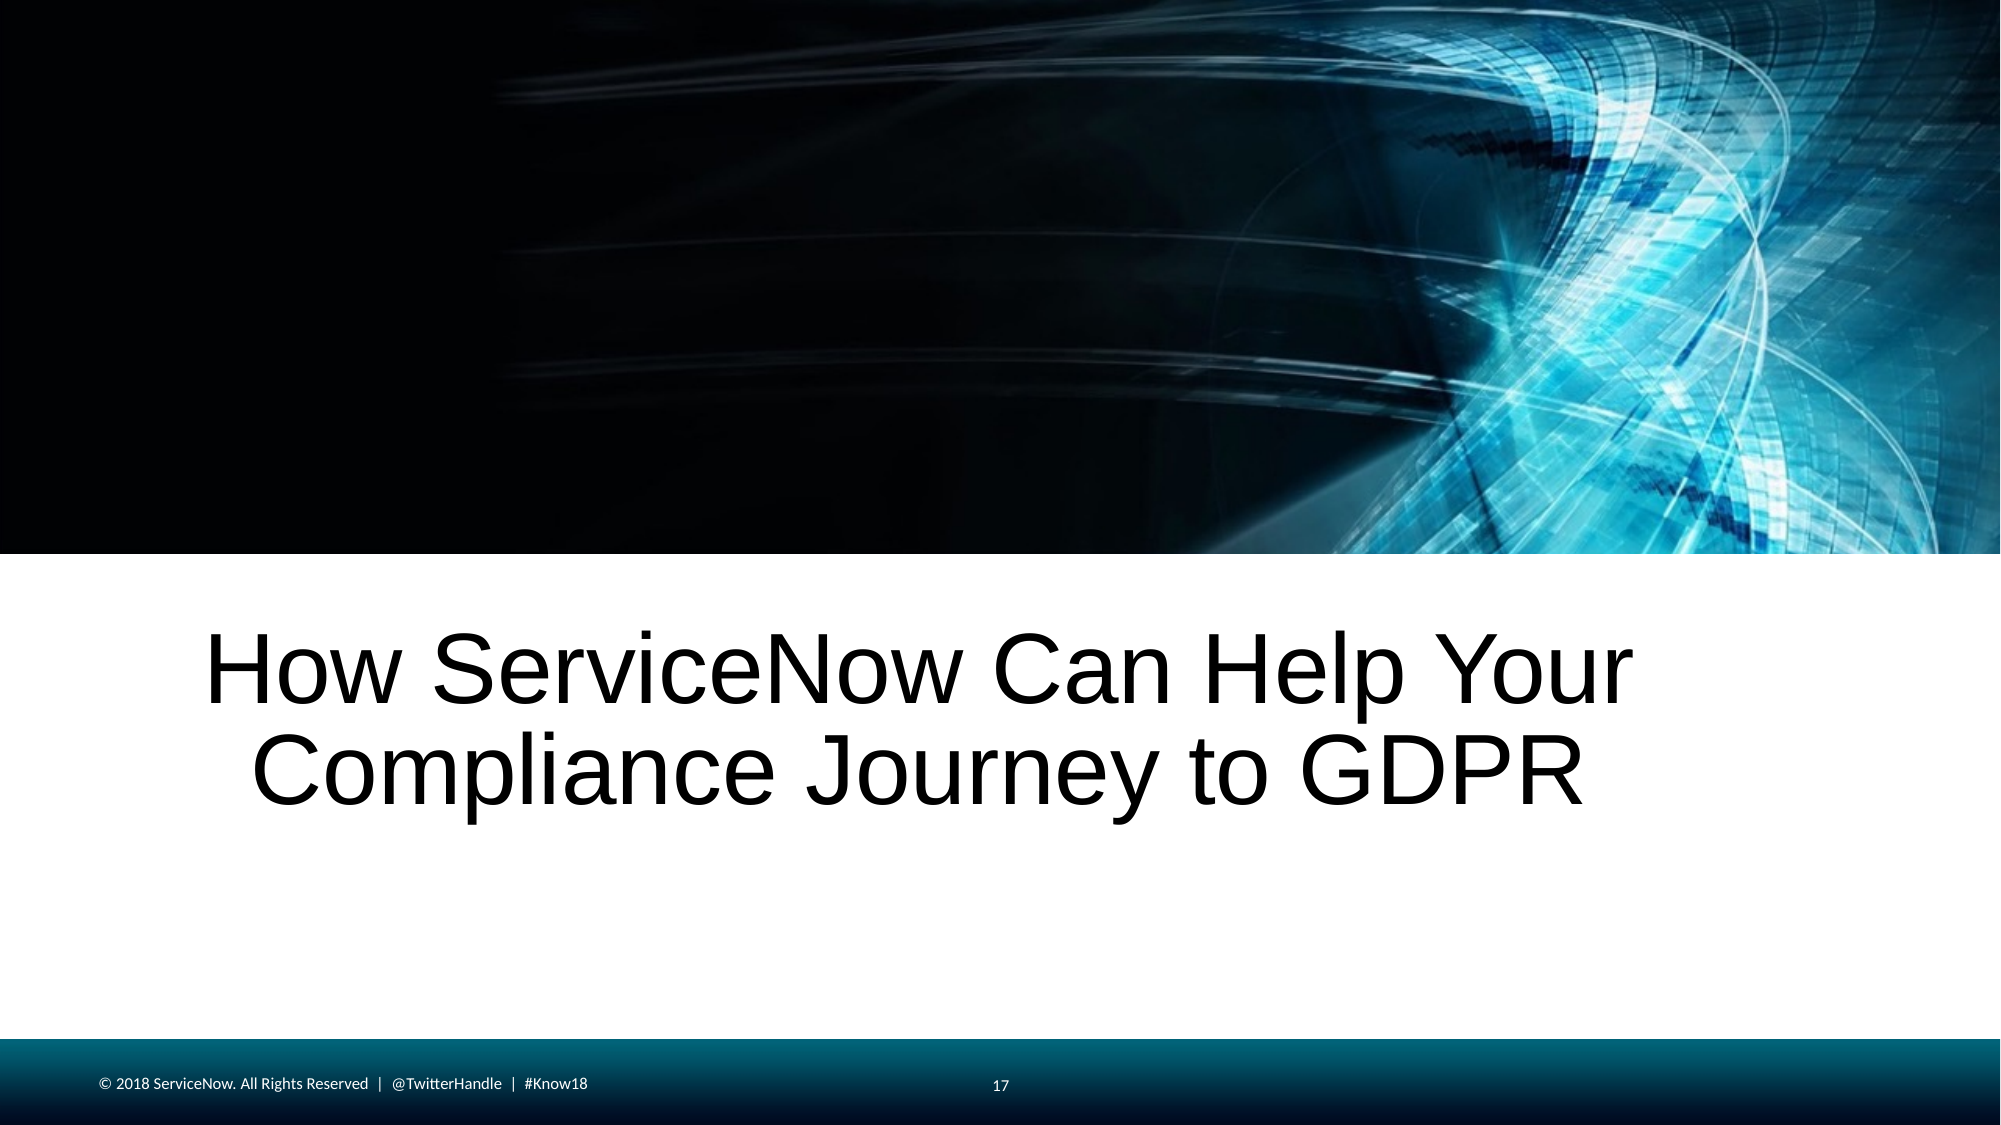

# How ServiceNow Can Help Your Compliance Journey to GDPR